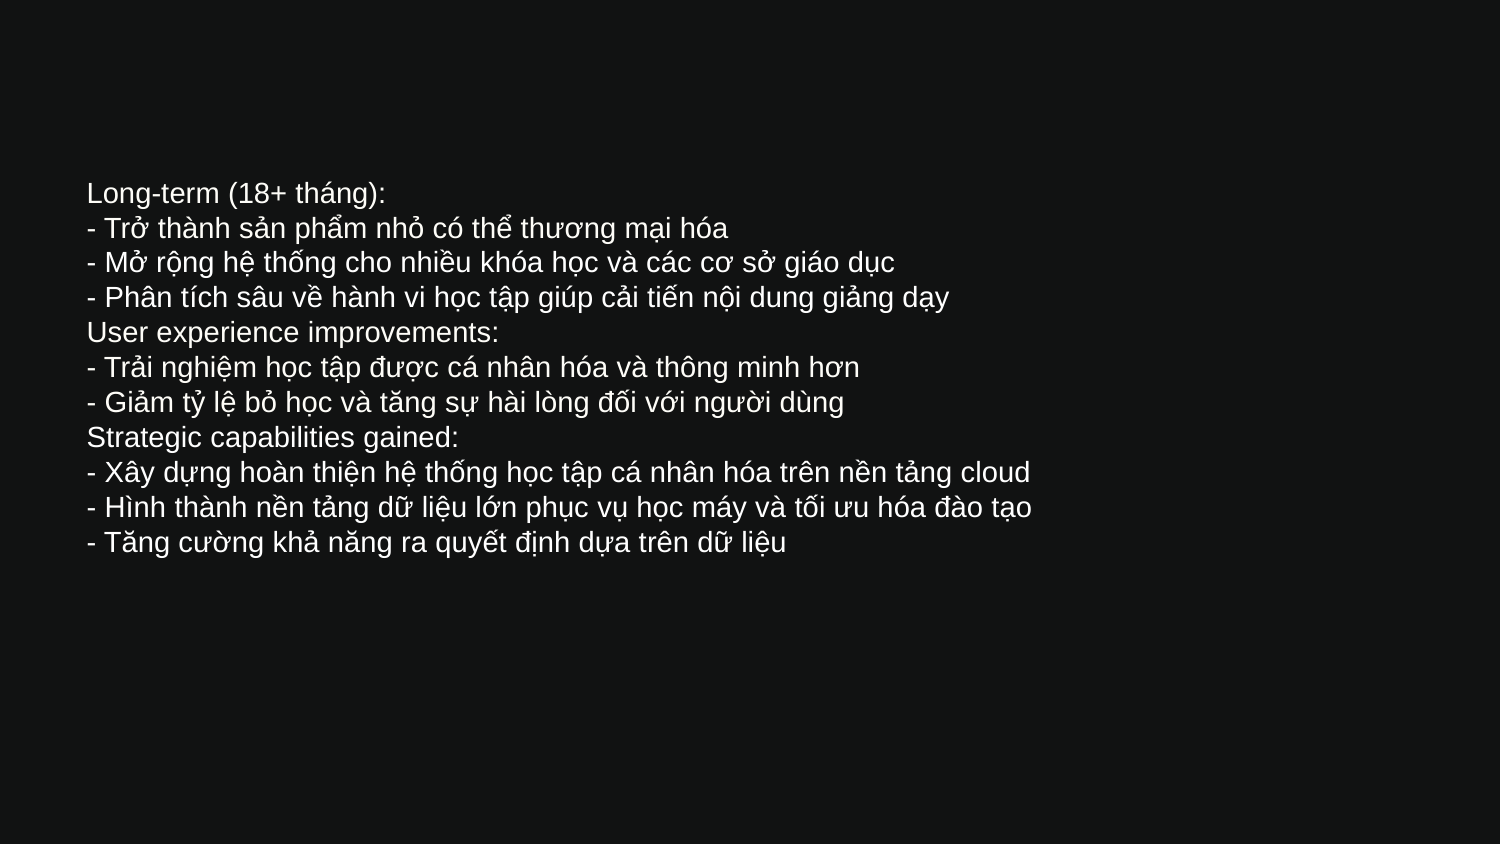

Long-term (18+ tháng):
- Trở thành sản phẩm nhỏ có thể thương mại hóa
- Mở rộng hệ thống cho nhiều khóa học và các cơ sở giáo dục
- Phân tích sâu về hành vi học tập giúp cải tiến nội dung giảng dạy
User experience improvements:
- Trải nghiệm học tập được cá nhân hóa và thông minh hơn
- Giảm tỷ lệ bỏ học và tăng sự hài lòng đối với người dùng
Strategic capabilities gained:
- Xây dựng hoàn thiện hệ thống học tập cá nhân hóa trên nền tảng cloud
- Hình thành nền tảng dữ liệu lớn phục vụ học máy và tối ưu hóa đào tạo
- Tăng cường khả năng ra quyết định dựa trên dữ liệu